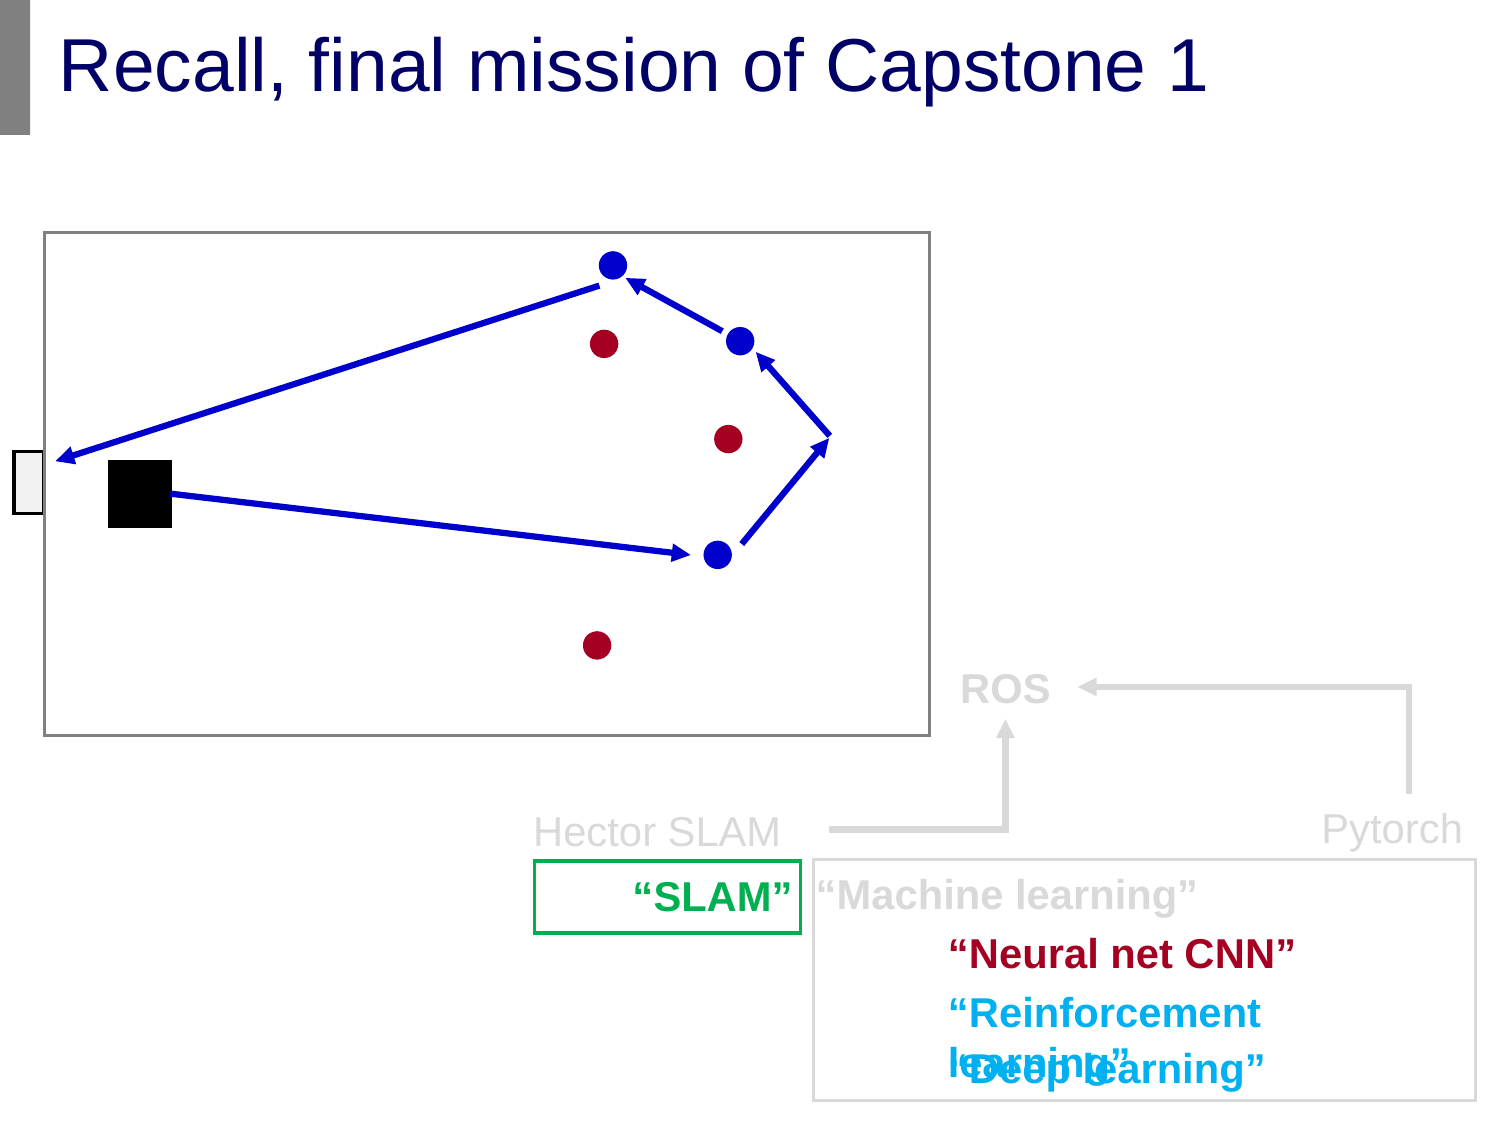

# Recall, final mission of Capstone 1

ROS
Pytorch
Hector SLAM

“Machine learning”
“SLAM”
“Neural net CNN”
“Reinforcement learning”
“Deep learning”